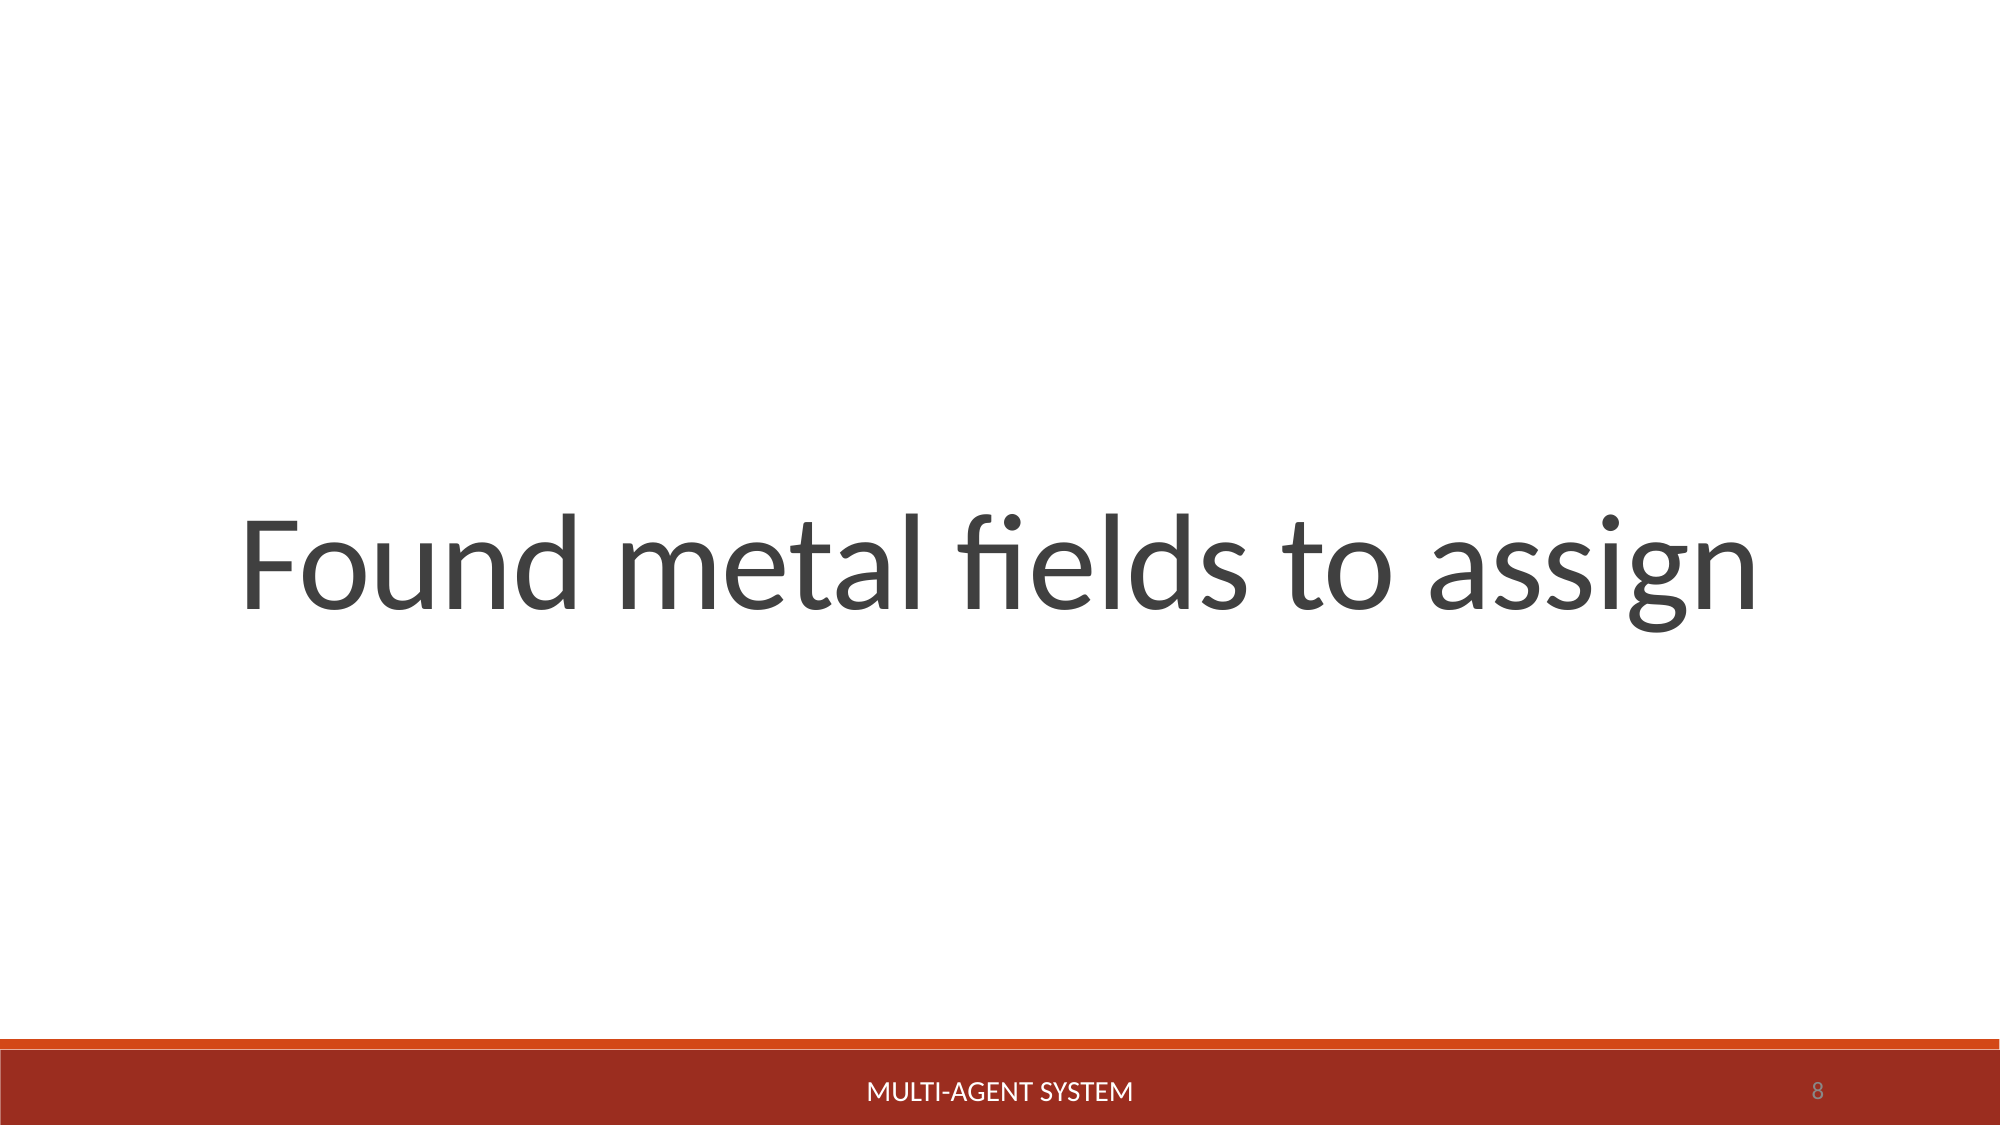

Found metal fields to assign
Multi-agent system
8